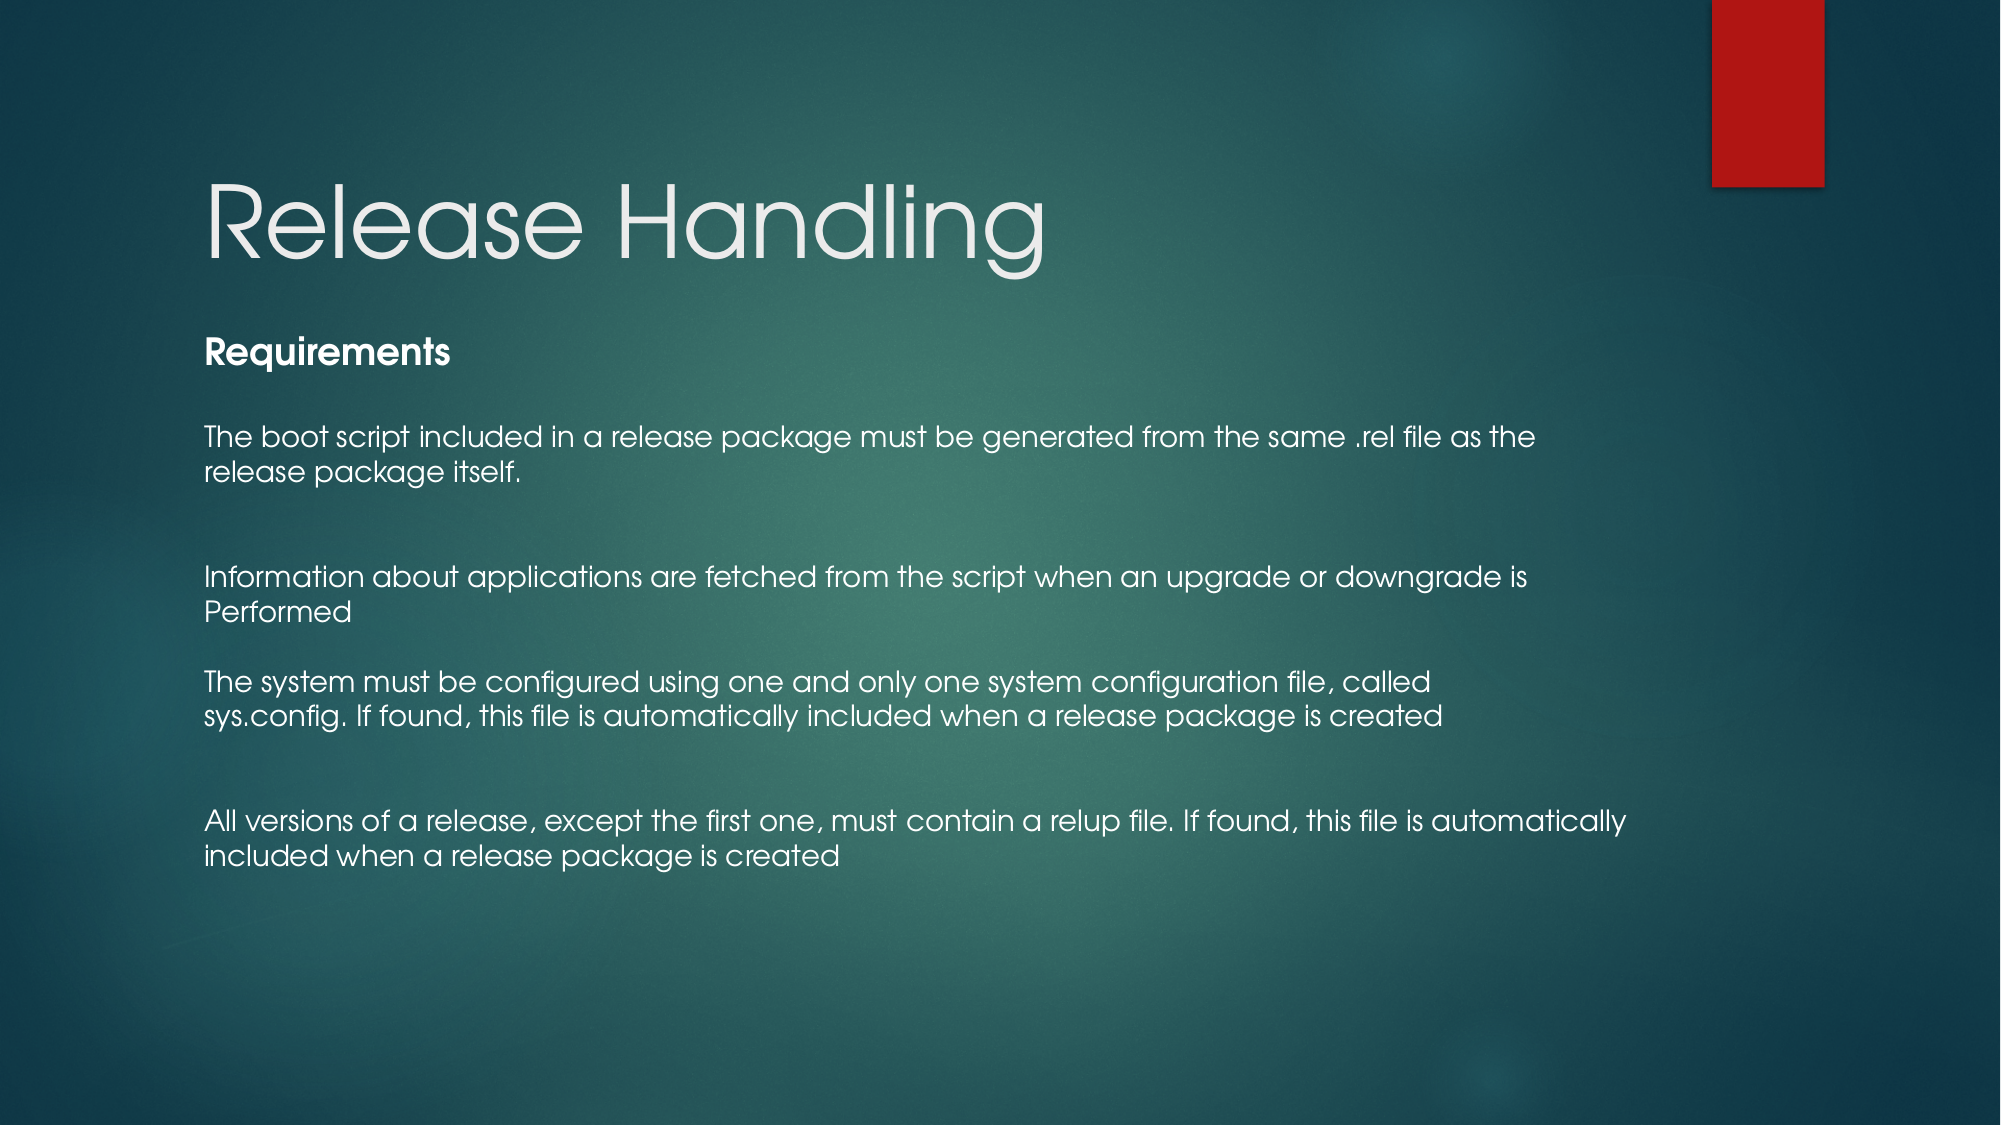

# Release Handling

Requirements

The boot script included in a release package must be generated from the same .rel file as the
release package itself.

Information about applications are fetched from the script when an upgrade or downgrade is
Performed

The system must be configured using one and only one system configuration file, called
sys.config. If found, this file is automatically included when a release package is created

All versions of a release, except the first one, must contain a relup file. If found, this file is automatically included when a release package is created